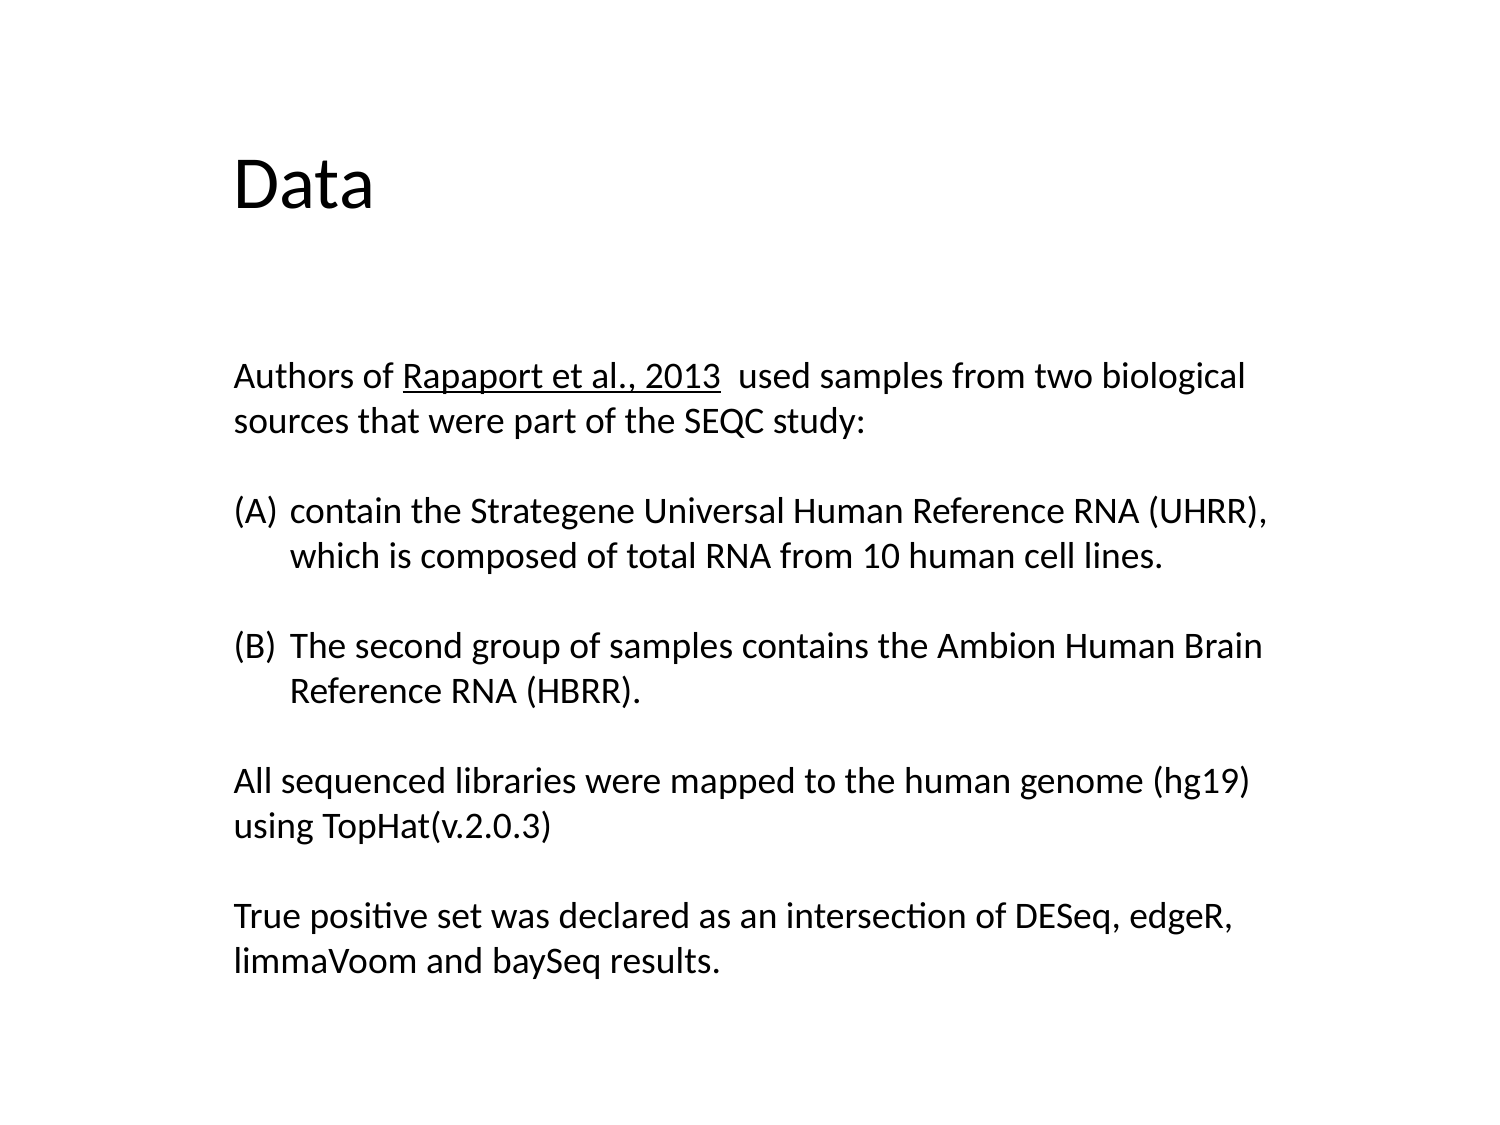

Data
Authors of Rapaport et al., 2013  used samples from two biological sources that were part of the SEQC study:

contain the Strategene Universal Human Reference RNA (UHRR), which is composed of total RNA from 10 human cell lines.

The second group of samples contains the Ambion Human Brain Reference RNA (HBRR).

All sequenced libraries were mapped to the human genome (hg19) using TopHat(v.2.0.3)

True positive set was declared as an intersection of DESeq, edgeR, limmaVoom and baySeq results.